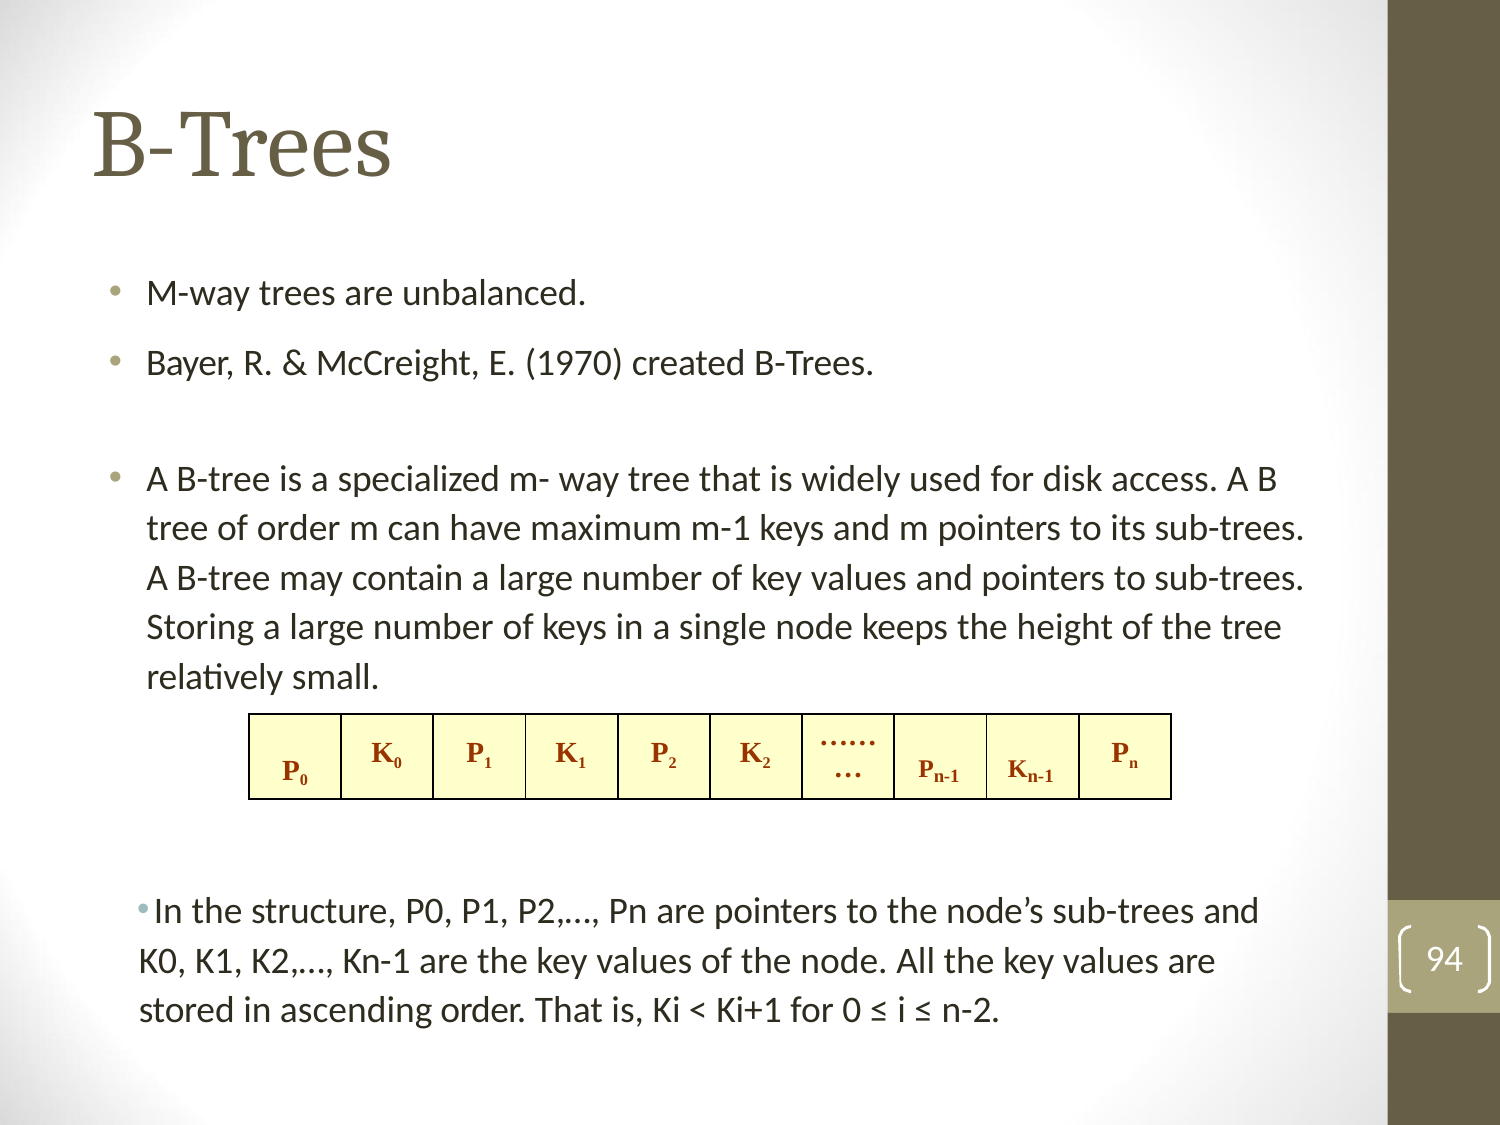

# B-Trees
M-way trees are unbalanced.
Bayer, R. & McCreight, E. (1970) created B-Trees.

A B-tree is a specialized m- way tree that is widely used for disk access. A B tree of order m can have maximum m-1 keys and m pointers to its sub-trees. A B-tree may contain a large number of key values and pointers to sub-trees. Storing a large number of keys in a single node keeps the height of the tree relatively small.
| P0 | K0 | P1 | K1 | P2 | K2 | …… … | Pn-1 | Kn-1 | Pn |
| --- | --- | --- | --- | --- | --- | --- | --- | --- | --- |
	In the structure, P0, P1, P2,…, Pn are pointers to the node’s sub-trees and K0, K1, K2,…, Kn-1 are the key values of the node. All the key values are

94
stored in ascending order. That is, Ki < Ki+1 for 0 ≤ i ≤ n-2.